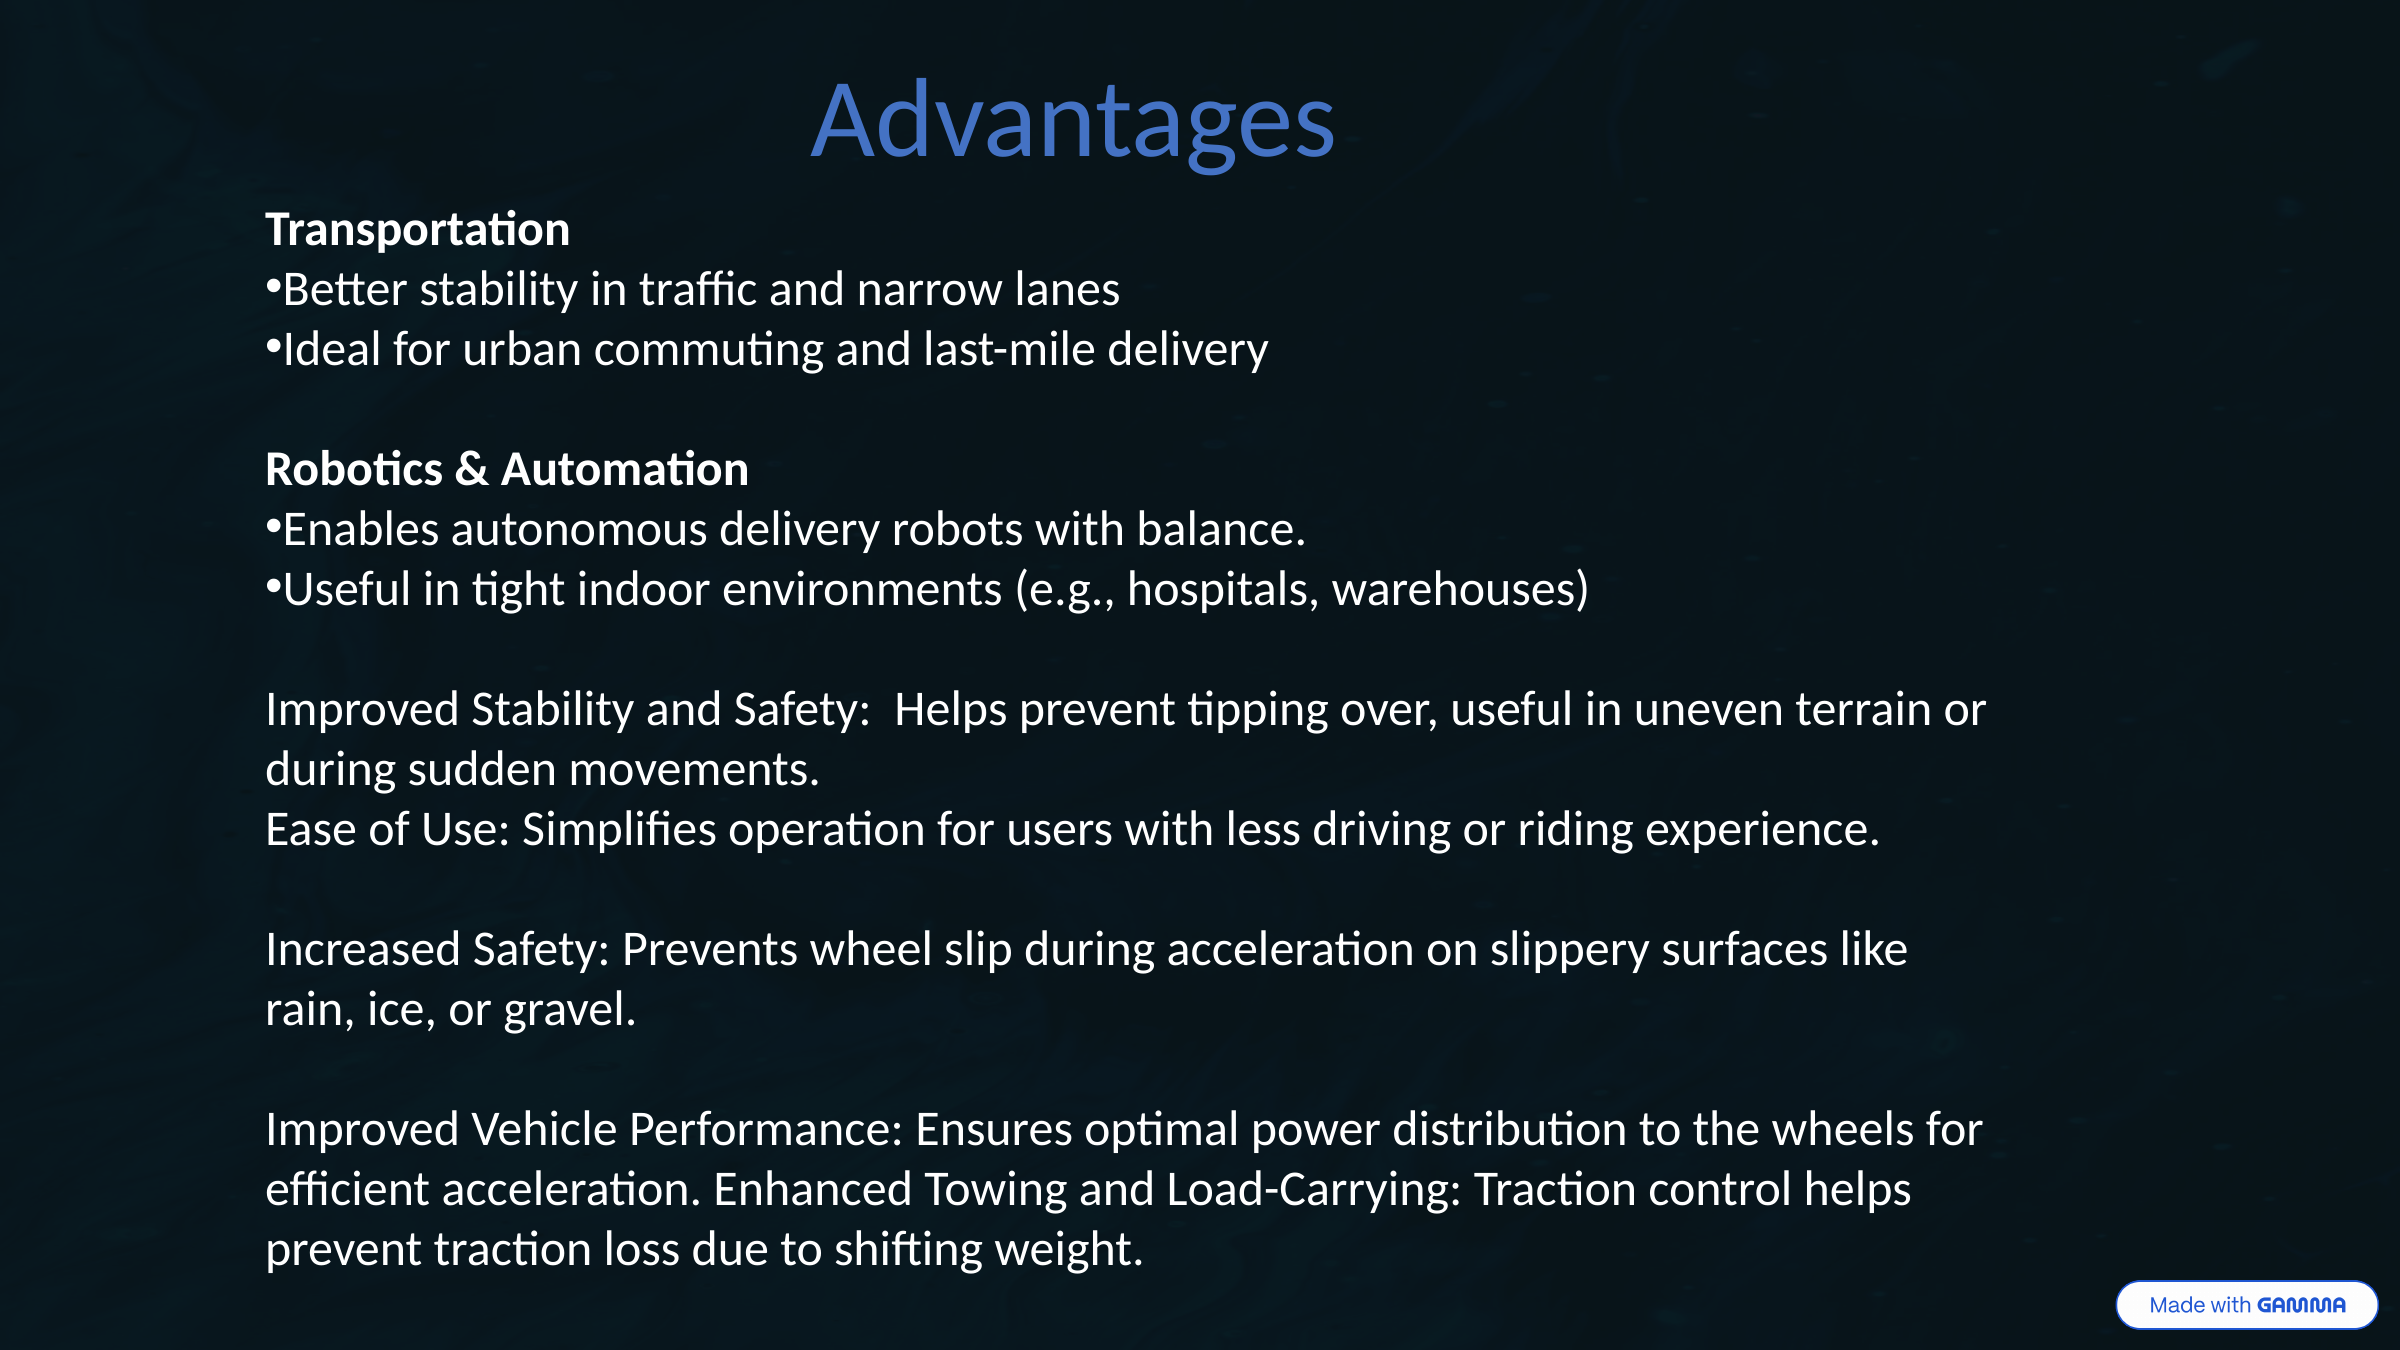

Advantages
Transportation
Better stability in traffic and narrow lanes
Ideal for urban commuting and last-mile delivery

Robotics & Automation
Enables autonomous delivery robots with balance.
Useful in tight indoor environments (e.g., hospitals, warehouses)

Improved Stability and Safety:  Helps prevent tipping over, useful in uneven terrain or during sudden movements.
Ease of Use: Simplifies operation for users with less driving or riding experience.

Increased Safety: Prevents wheel slip during acceleration on slippery surfaces like rain, ice, or gravel.

Improved Vehicle Performance: Ensures optimal power distribution to the wheels for efficient acceleration. Enhanced Towing and Load-Carrying: Traction control helps prevent traction loss due to shifting weight.